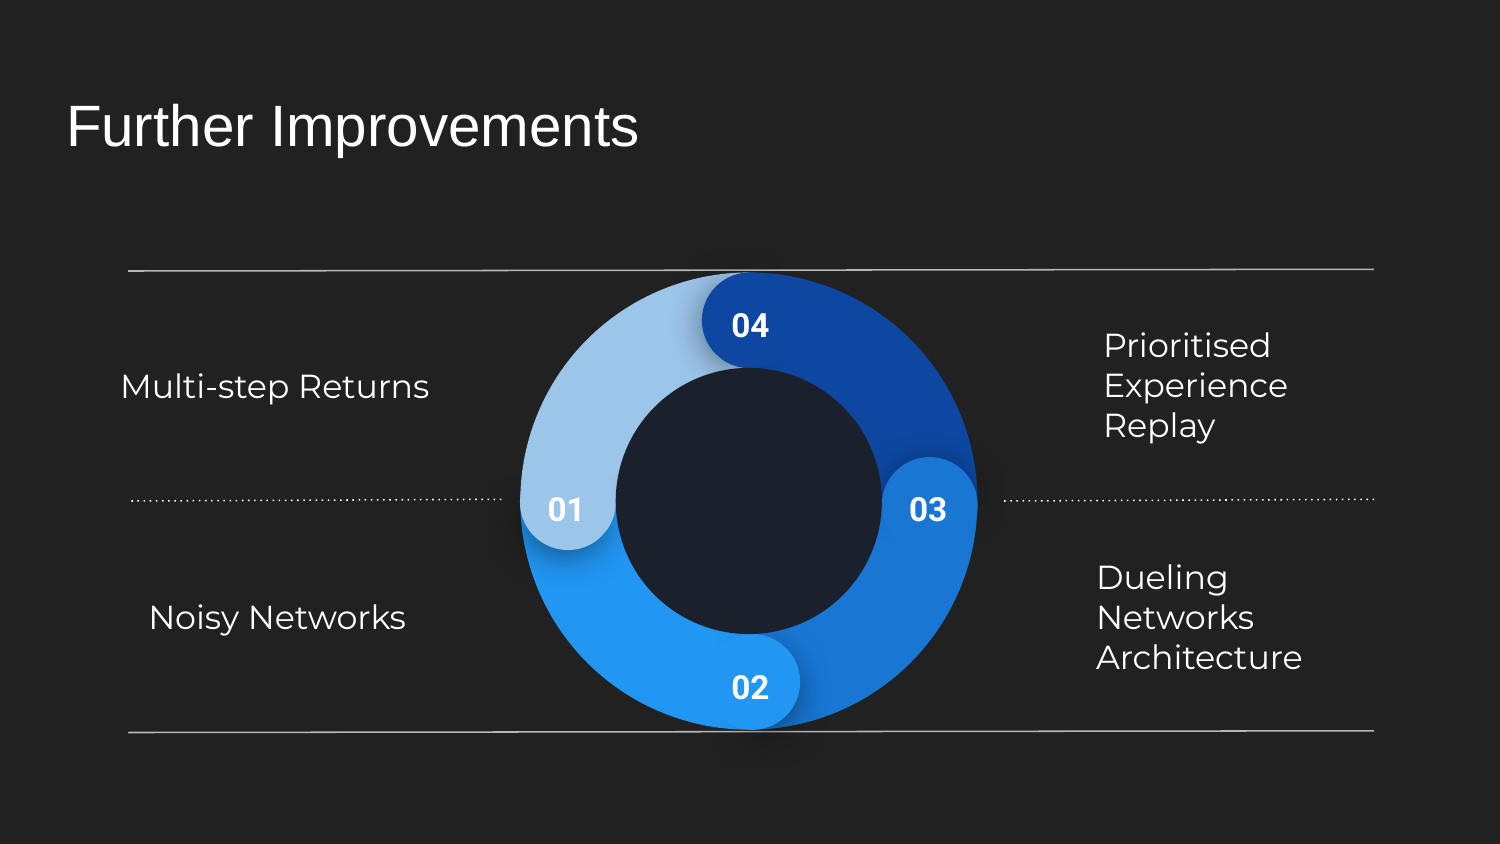

# Further Improvements

04
Prioritised Experience Replay
Multi-step Returns

01
03
Noisy Networks
Dueling Networks Architecture

02